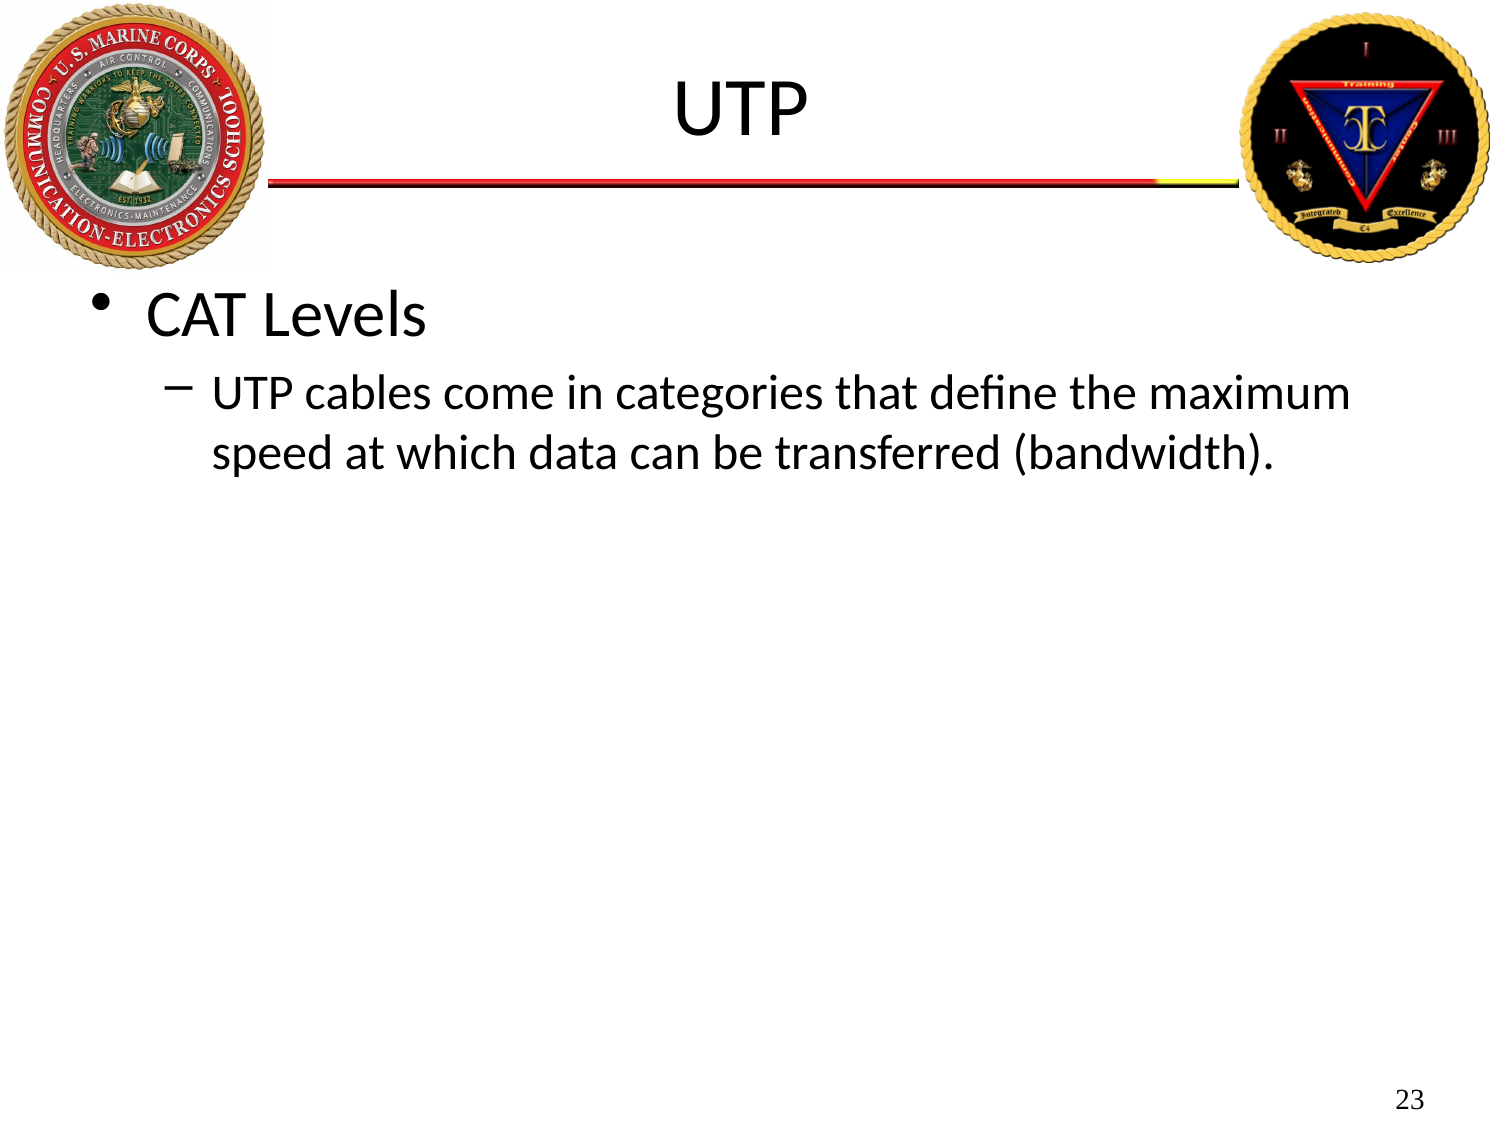

# UTP
CAT Levels
UTP cables come in categories that define the maximum speed at which data can be transferred (bandwidth).